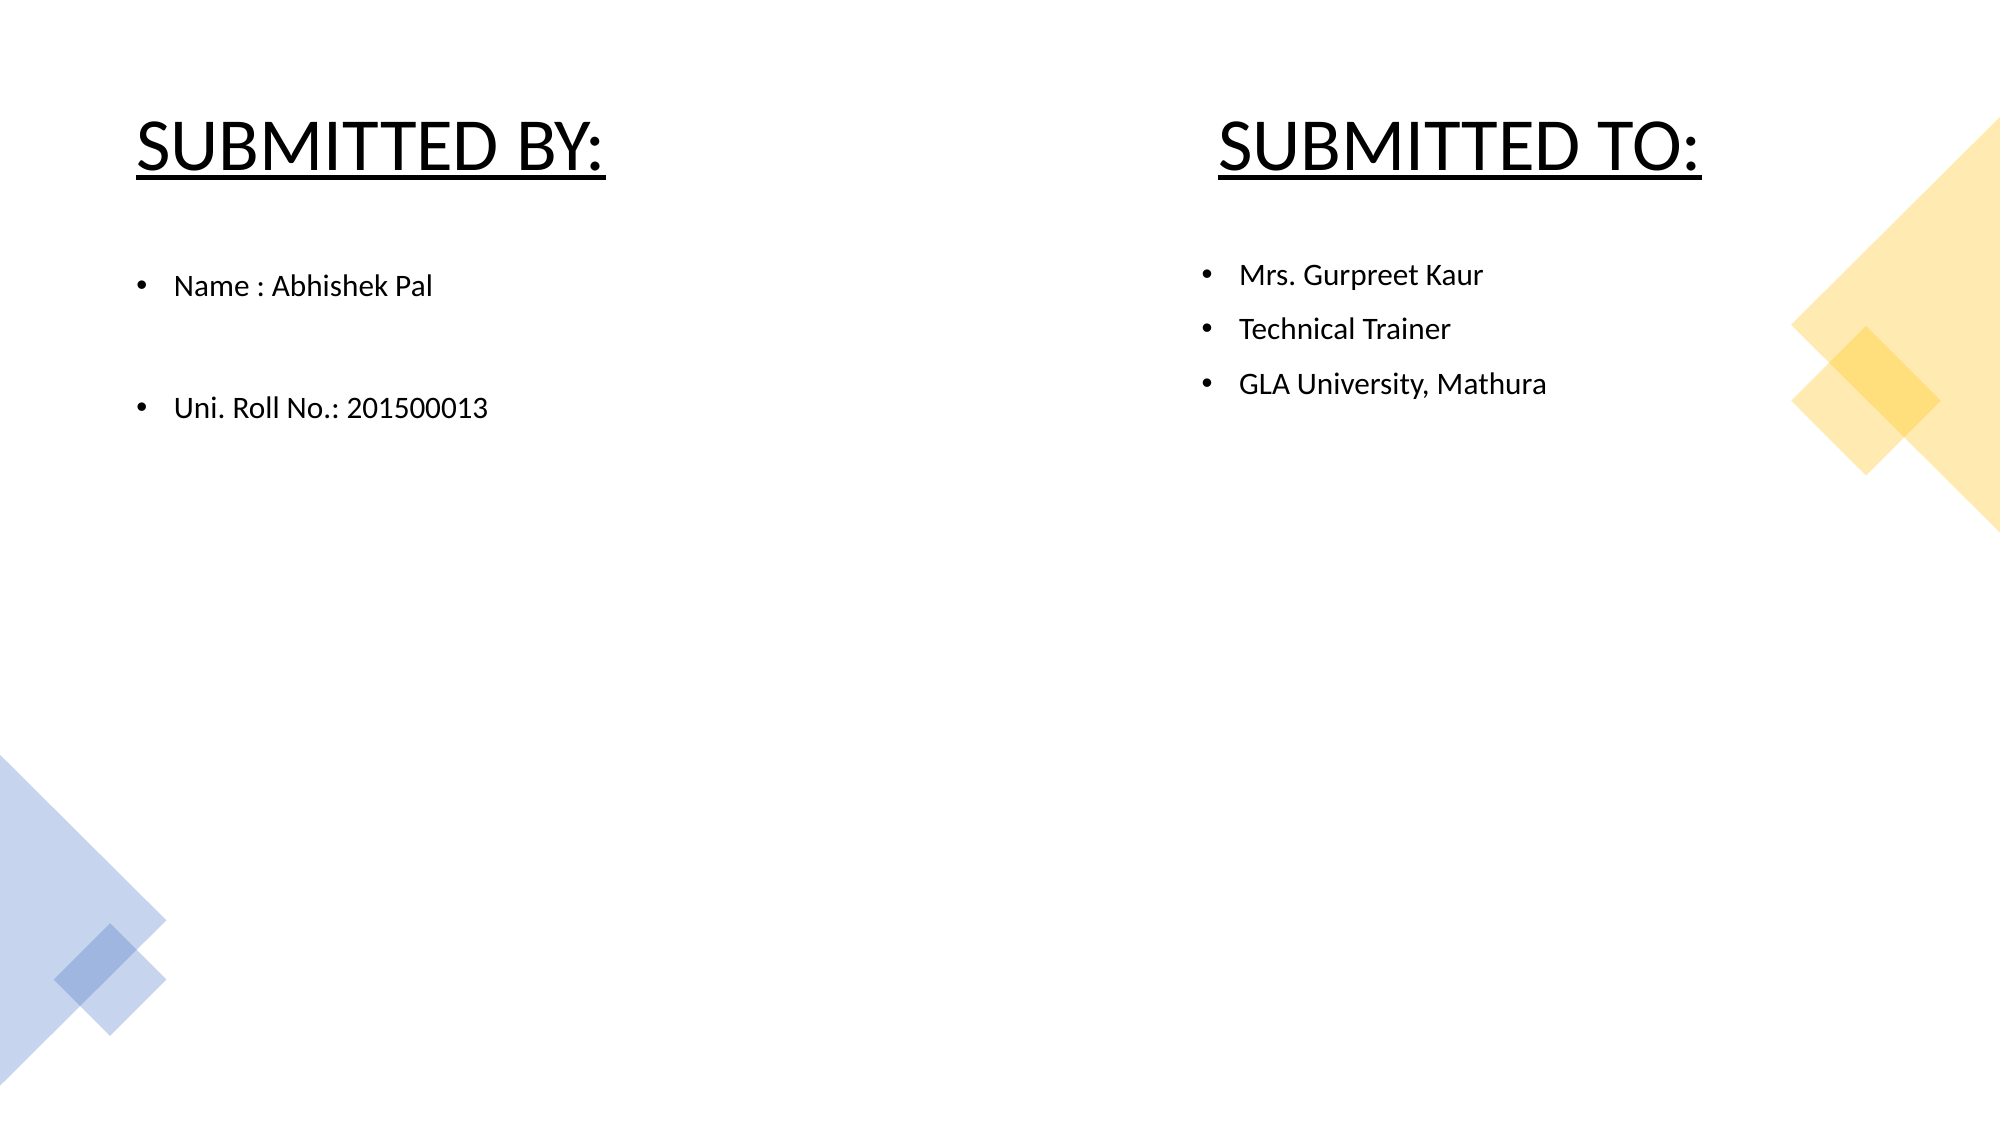

# SUBMITTED BY:                                    SUBMITTED TO:

Mrs. Gurpreet Kaur
Technical Trainer
GLA University, Mathura

Name : Abhishek Pal
Uni. Roll No.: 201500013